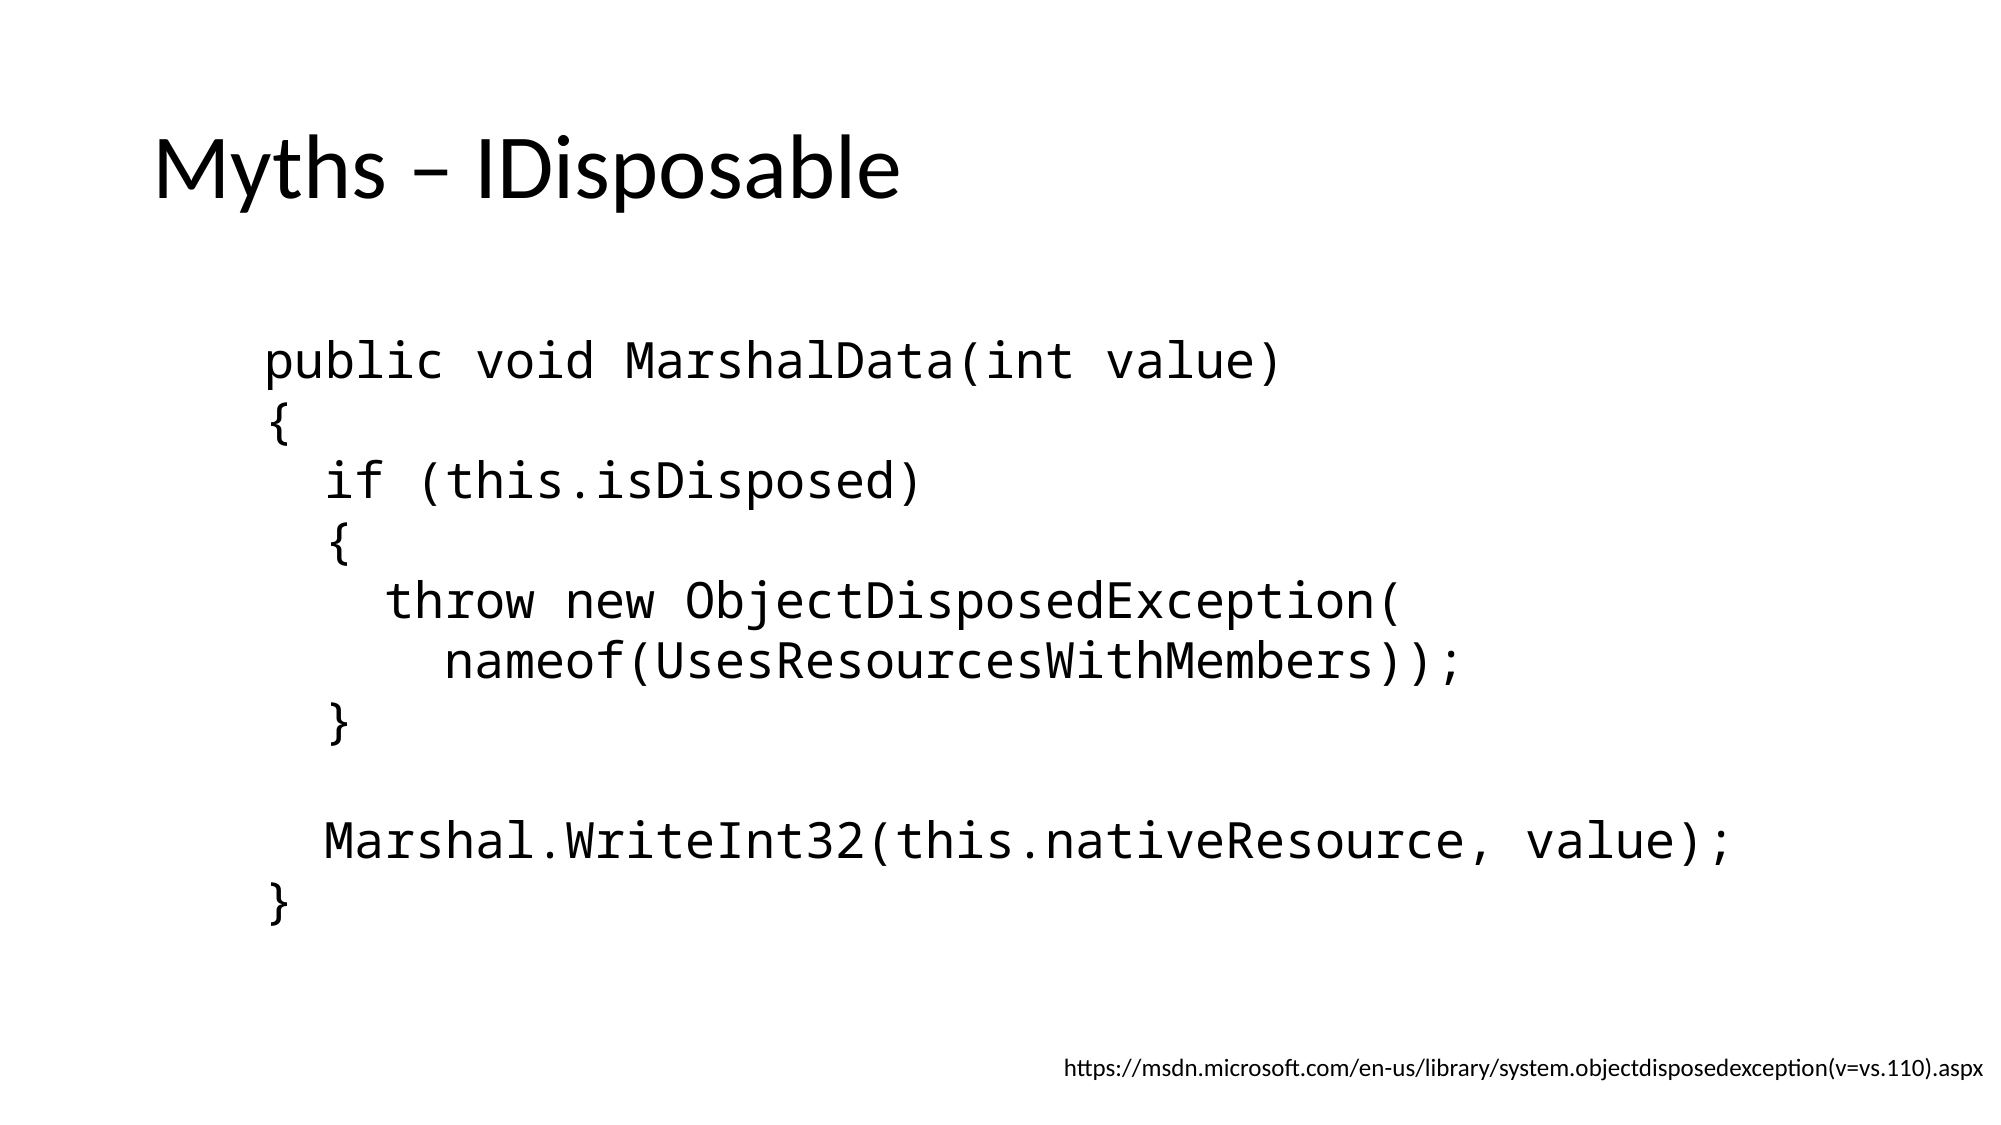

# Myths – IDisposable
public void MarshalData(int value)
{
  if (this.isDisposed)
  {
    throw new ObjectDisposedException(
      nameof(UsesResourcesWithMembers));
  }

  Marshal.WriteInt32(this.nativeResource, value);
}
https://msdn.microsoft.com/en-us/library/system.objectdisposedexception(v=vs.110).aspx